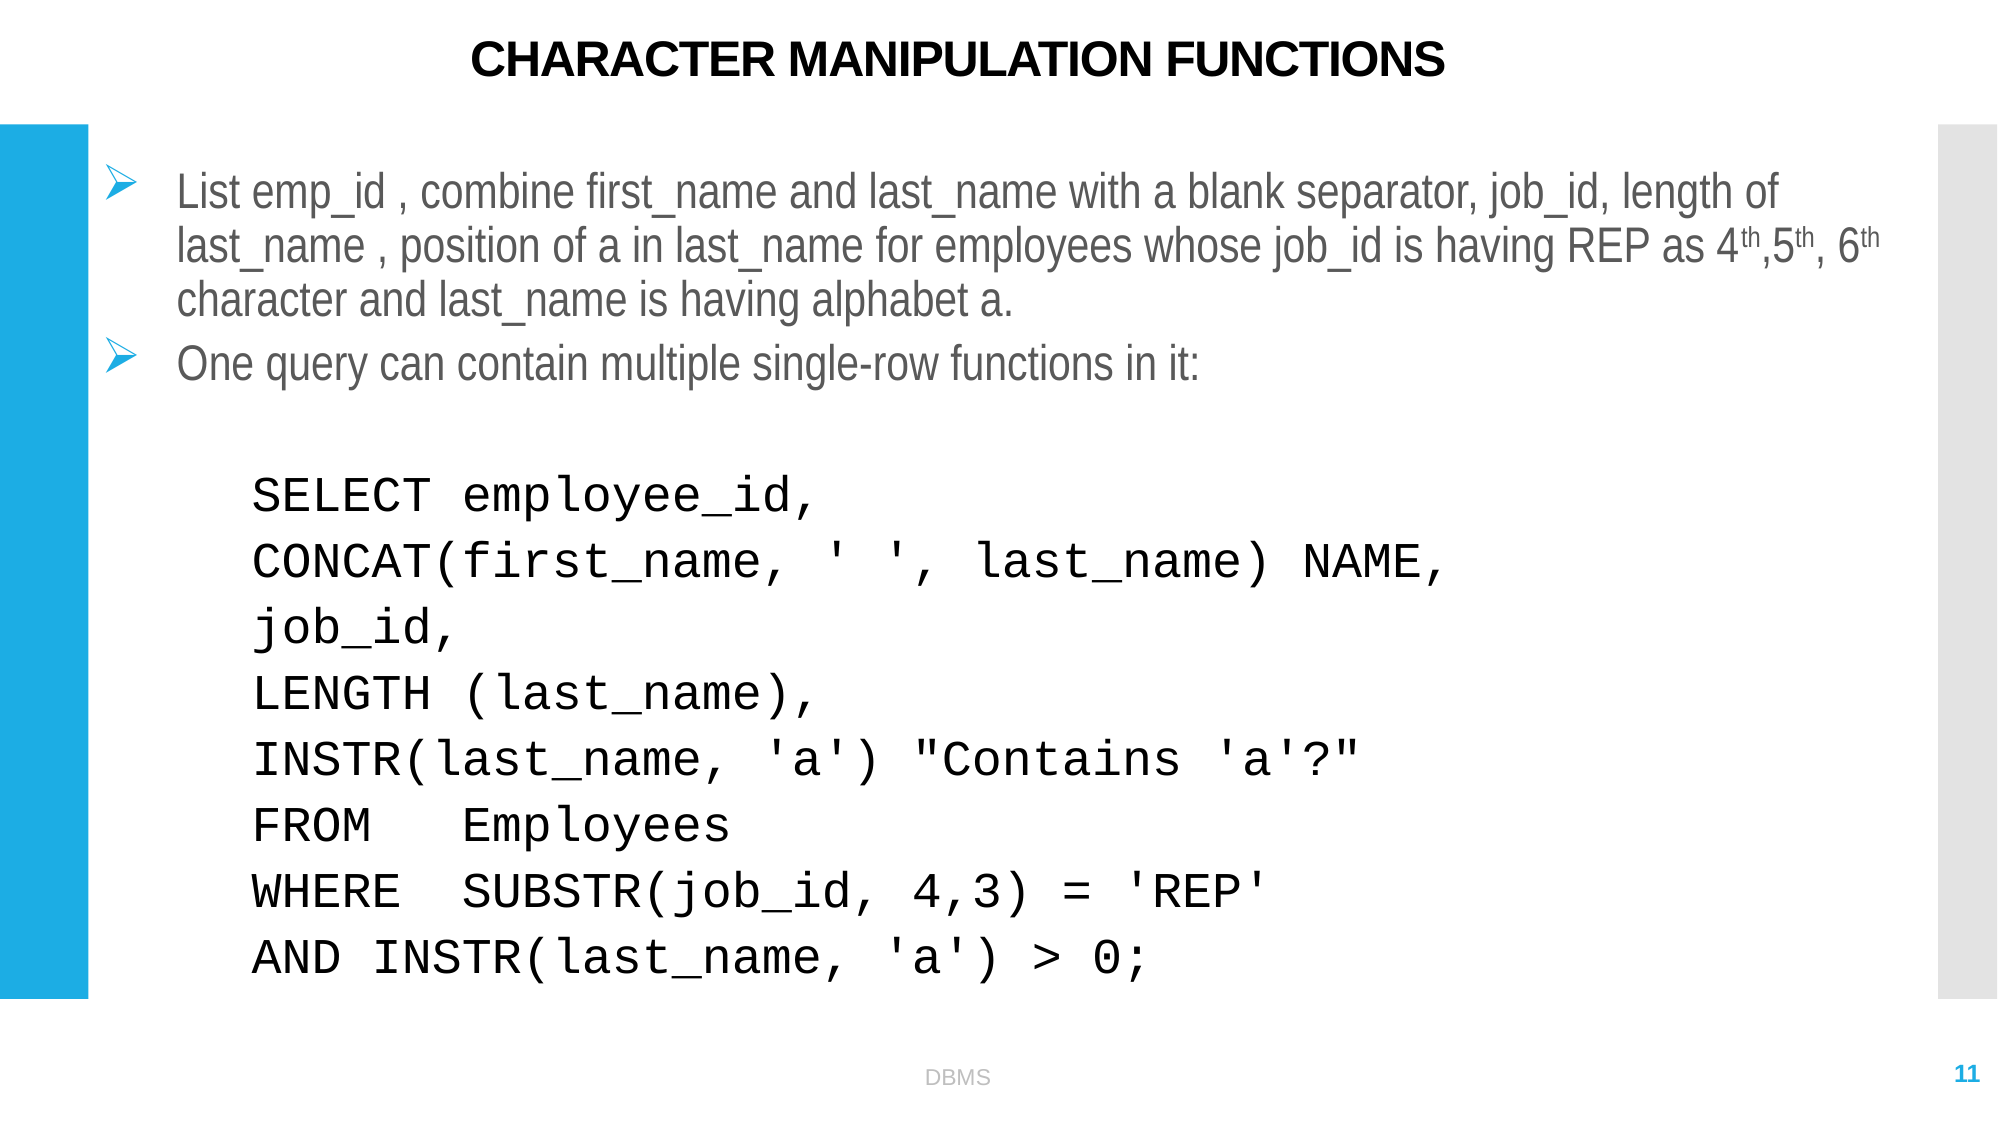

# CHARACTER MANIPULATION FUNCTIONS
List emp_id , combine first_name and last_name with a blank separator, job_id, length of last_name , position of a in last_name for employees whose job_id is having REP as 4th,5th, 6th character and last_name is having alphabet a.
One query can contain multiple single-row functions in it:

	SELECT employee_id,
	CONCAT(first_name, ' ', last_name) NAME,
	job_id,
	LENGTH (last_name),
     INSTR(last_name, 'a') "Contains 'a'?"
	FROM   Employees
	WHERE  SUBSTR(job_id, 4,3) = 'REP'
	AND INSTR(last_name, 'a') > 0;

11
DBMS